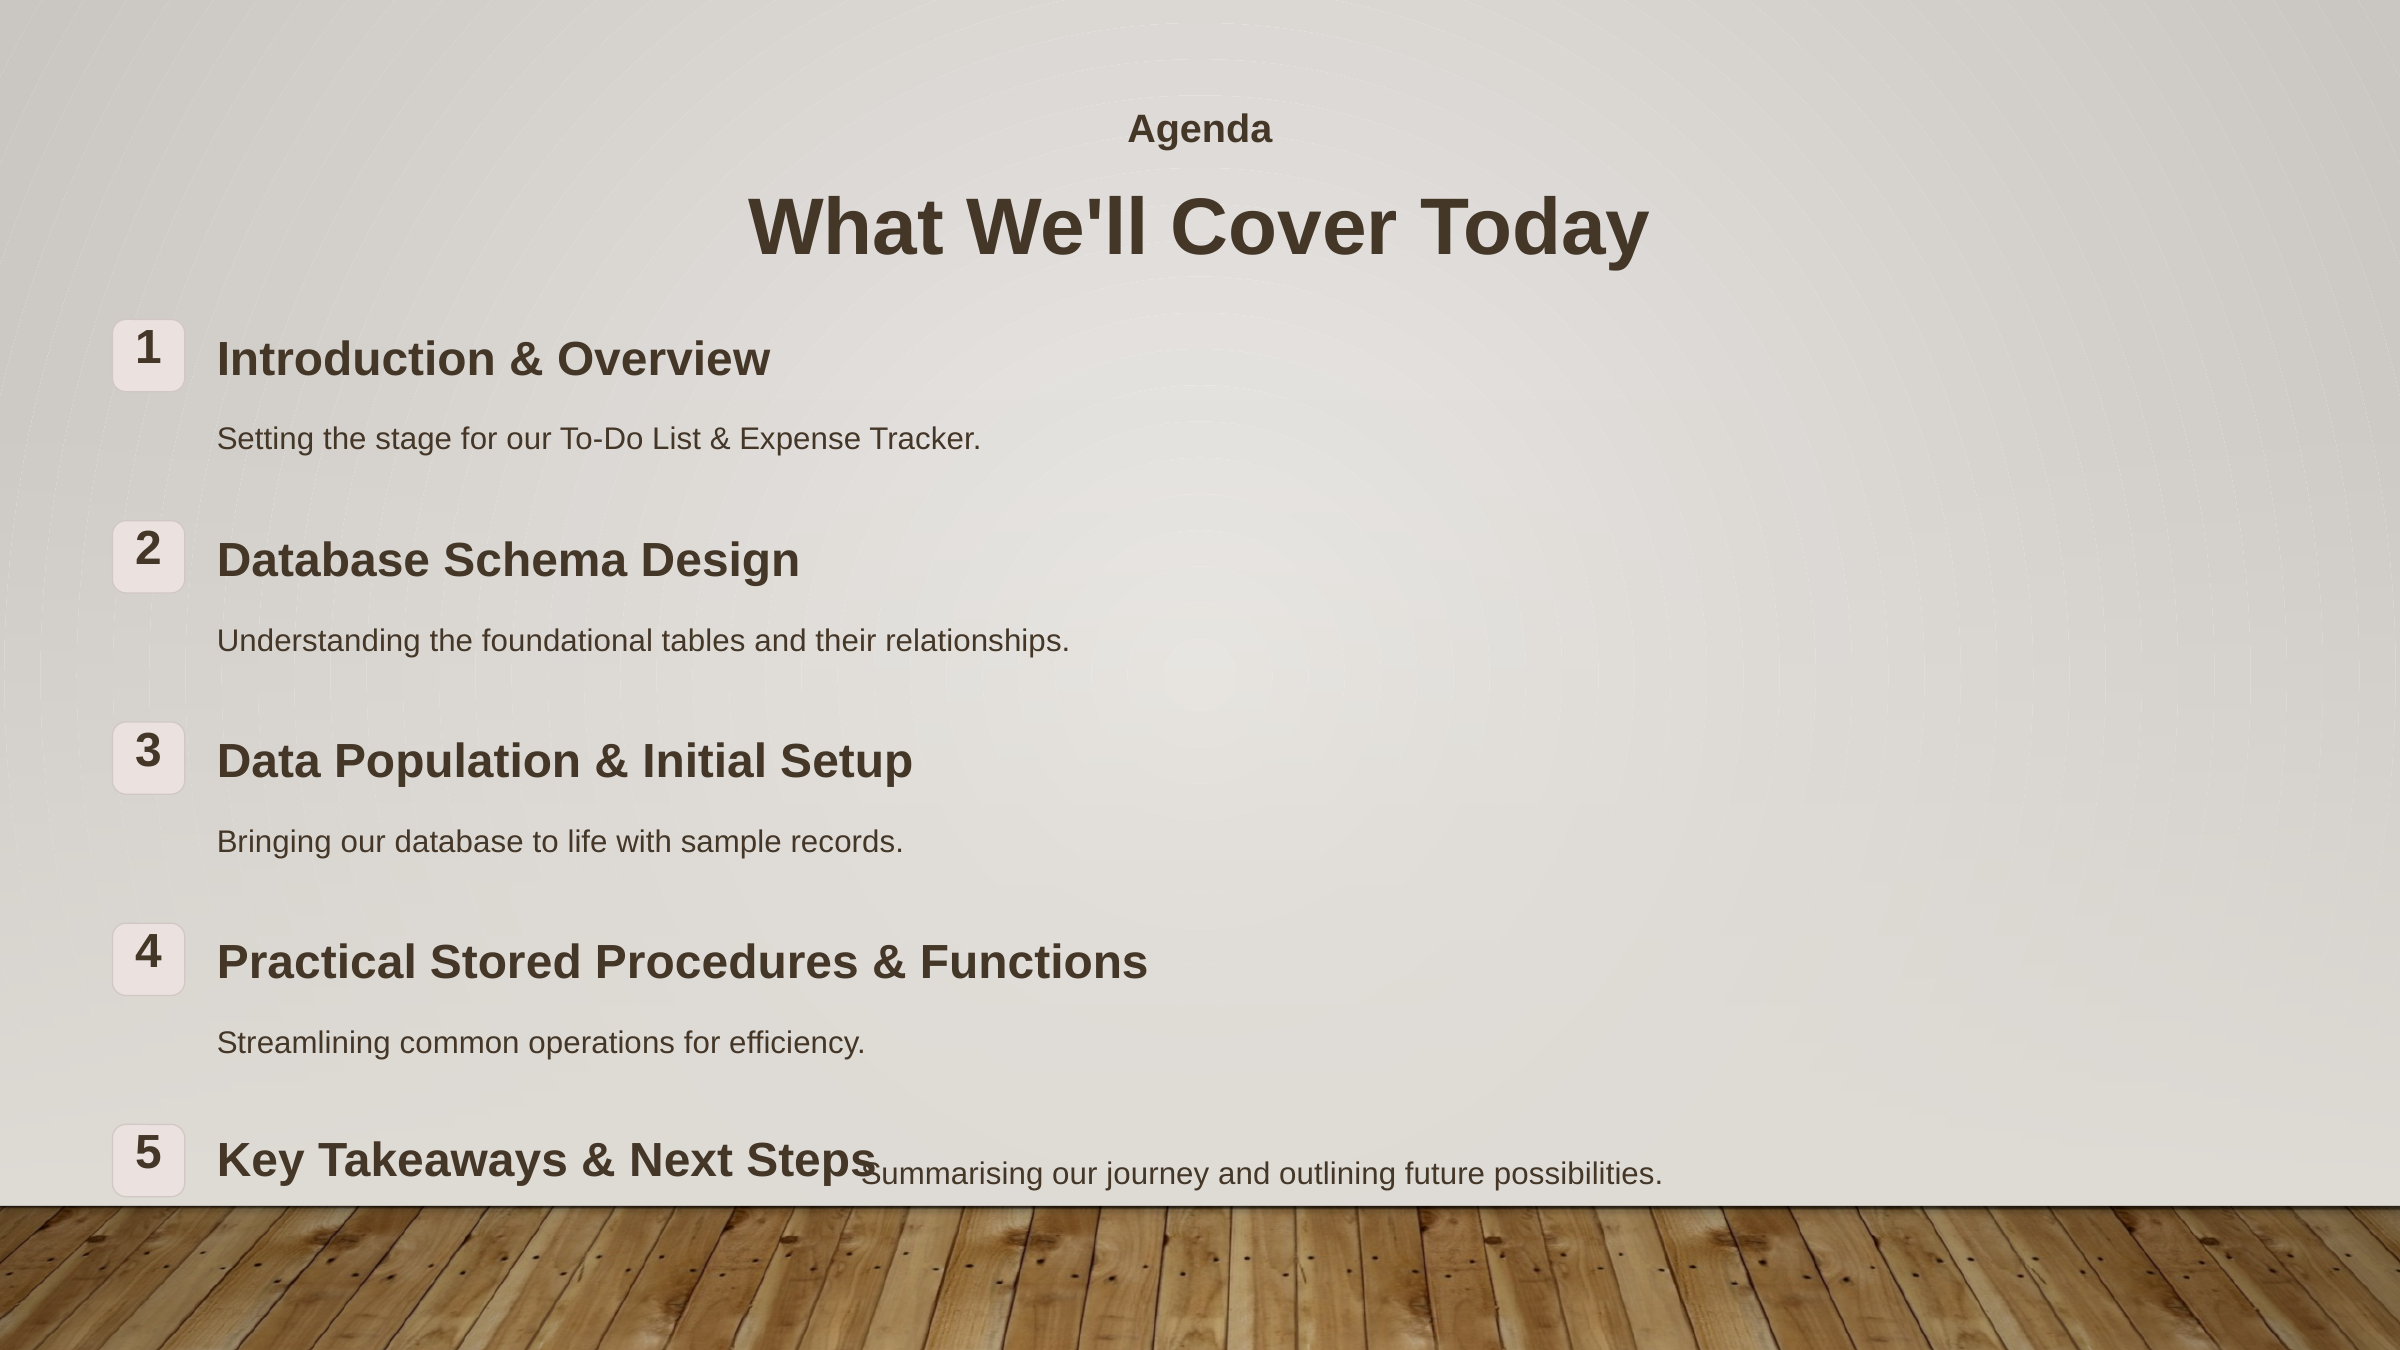

Agenda
What We'll Cover Today

Introduction & Overview
1
Setting the stage for our To-Do List & Expense Tracker.

Database Schema Design
2
Understanding the foundational tables and their relationships.

Data Population & Initial Setup
3
Bringing our database to life with sample records.

Practical Stored Procedures & Functions
4
Streamlining common operations for efficiency.

Key Takeaways & Next Steps
5
Summarising our journey and outlining future possibilities.